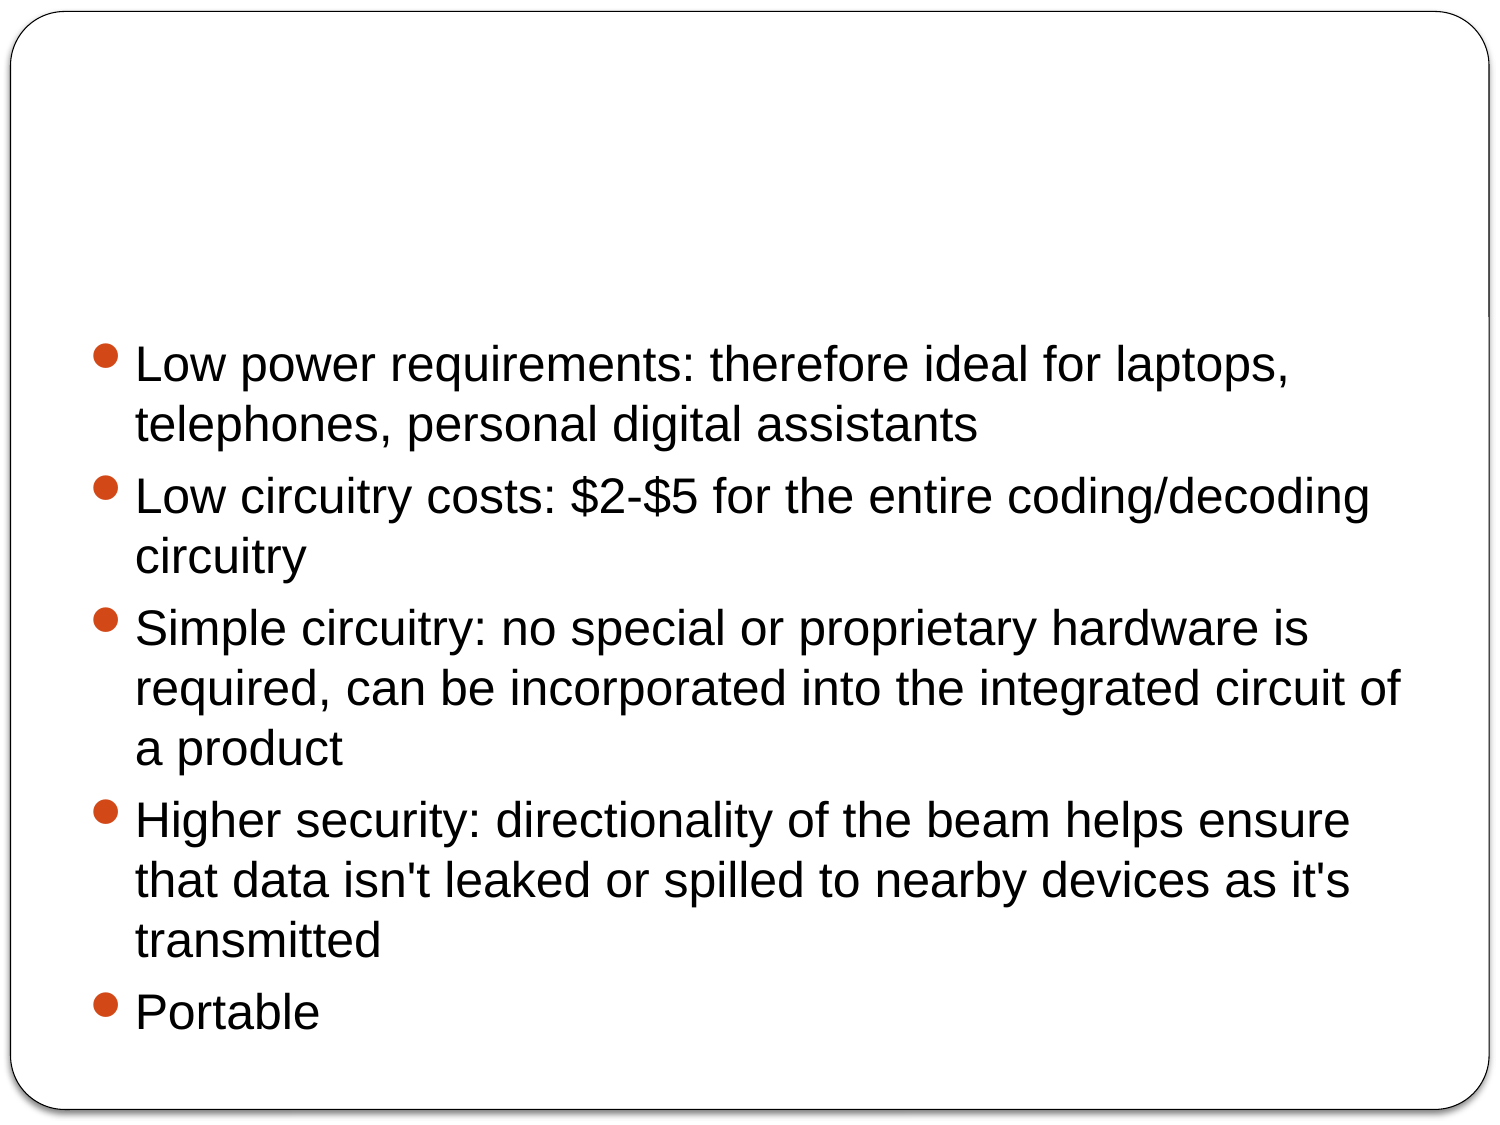

# IR Advantages:
Low power requirements: therefore ideal for laptops, telephones, personal digital assistants
Low circuitry costs: $2-$5 for the entire coding/decoding circuitry
Simple circuitry: no special or proprietary hardware is required, can be incorporated into the integrated circuit of a product
Higher security: directionality of the beam helps ensure that data isn't leaked or spilled to nearby devices as it's transmitted
Portable